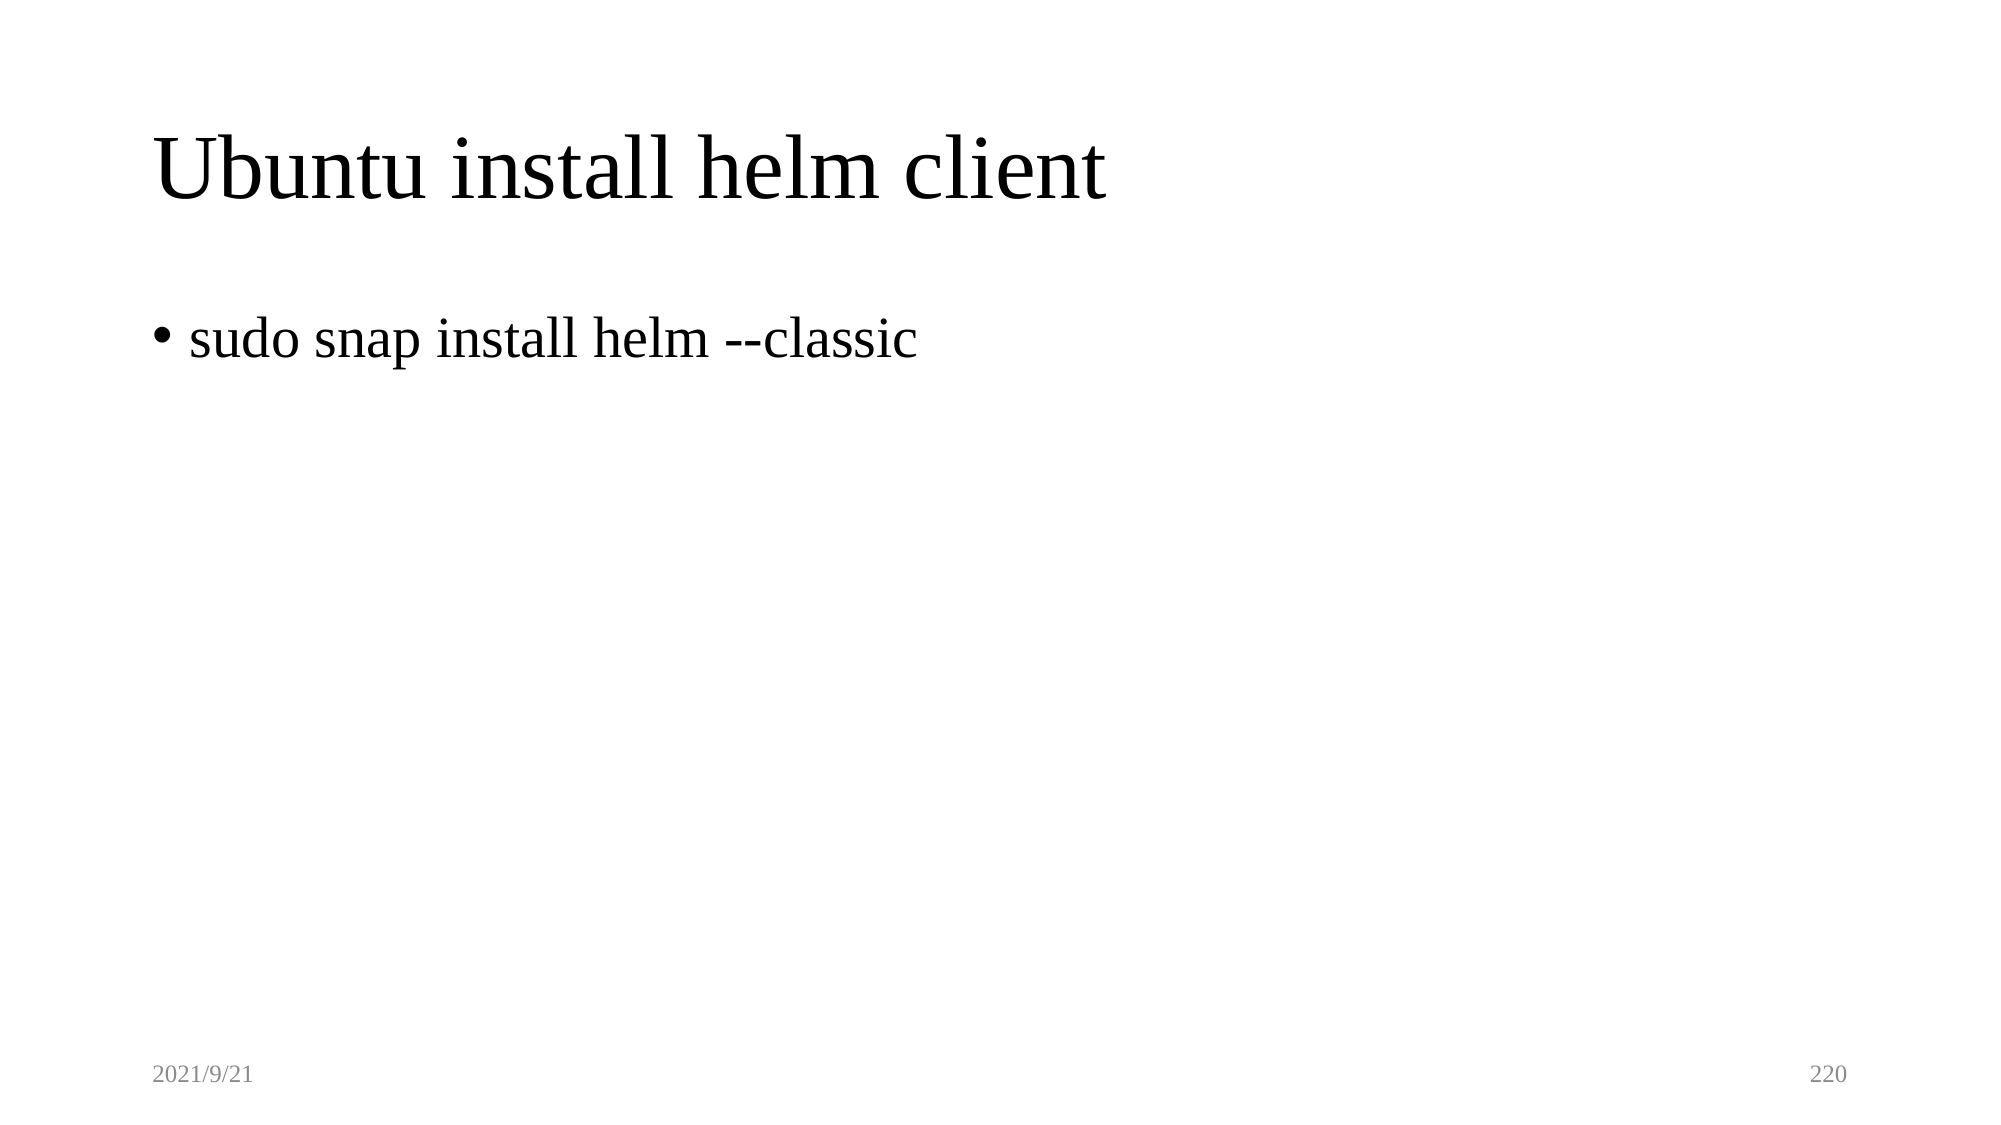

# Ubuntu install helm client
sudo snap install helm --classic
2021/9/21
220